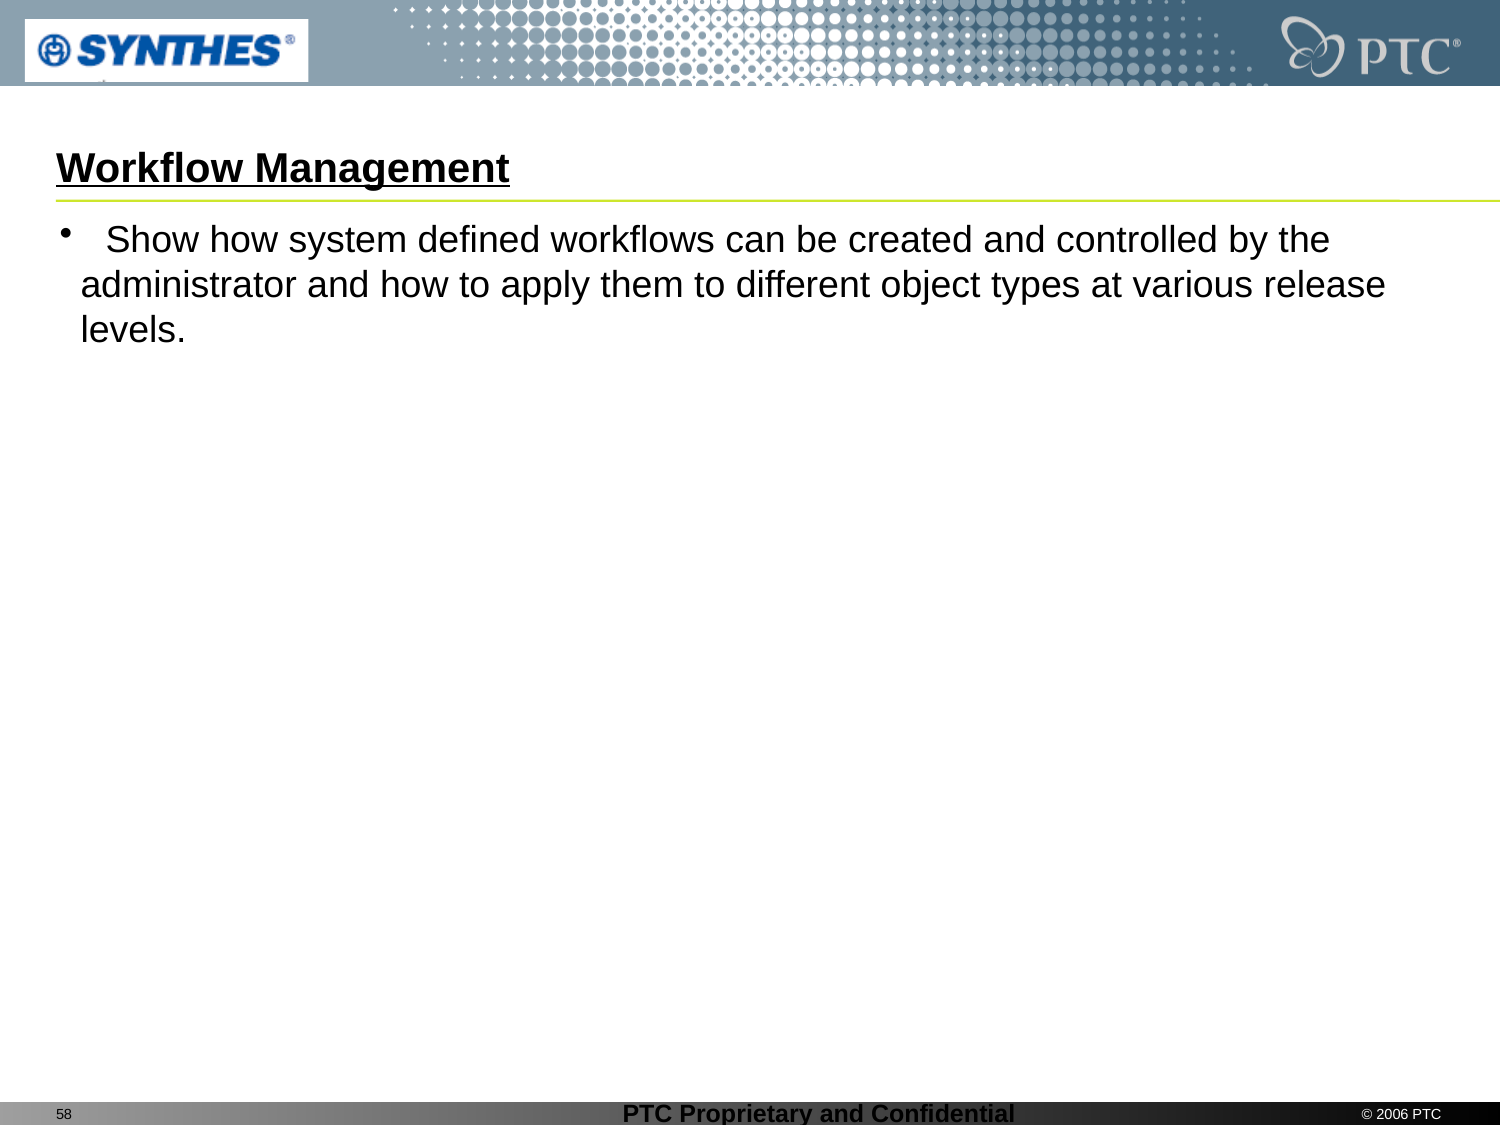

# Workflow Management
 Show how system defined workflows can be created and controlled by the
  administrator and how to apply them to different object types at various release
  levels.
58
© 2006 PTC